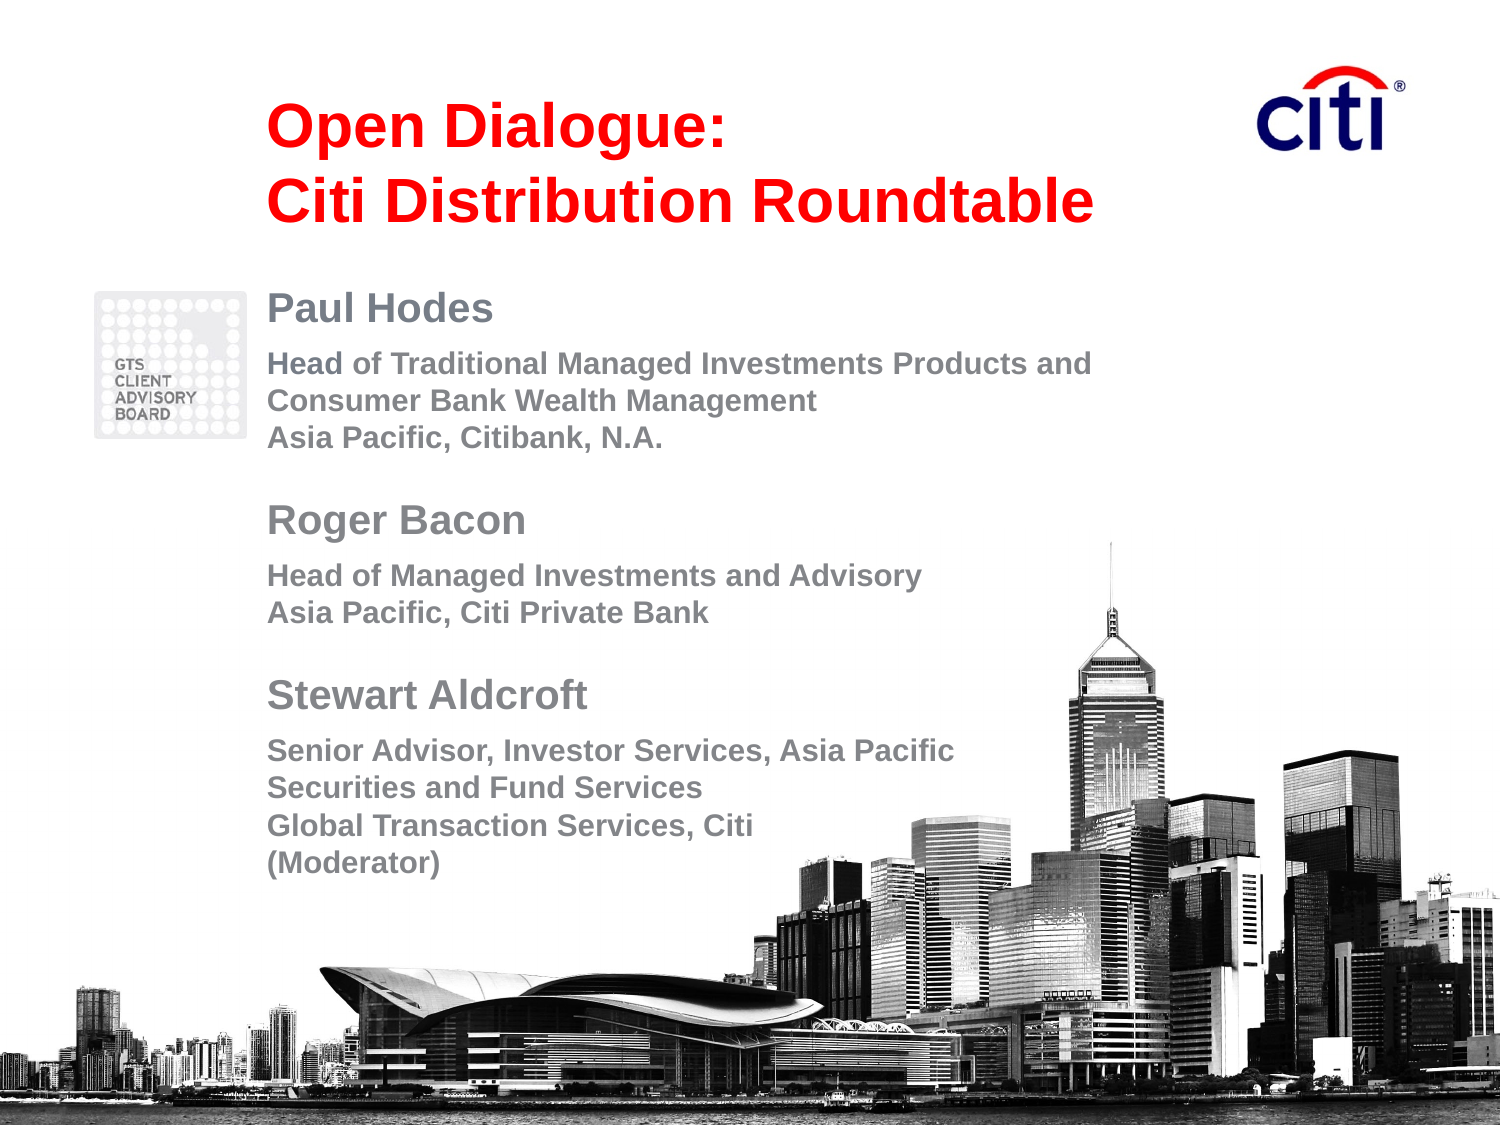

Open Dialogue:
Citi Distribution Roundtable

Paul Hodes
Head of Traditional Managed Investments Products and
Consumer Bank Wealth Management
Asia Pacific, Citibank, N.A.

Roger Bacon
Head of Managed Investments and Advisory
Asia Pacific, Citi Private Bank

Stewart Aldcroft
Senior Advisor, Investor Services, Asia Pacific
Securities and Fund Services
Global Transaction Services, Citi
(Moderator)